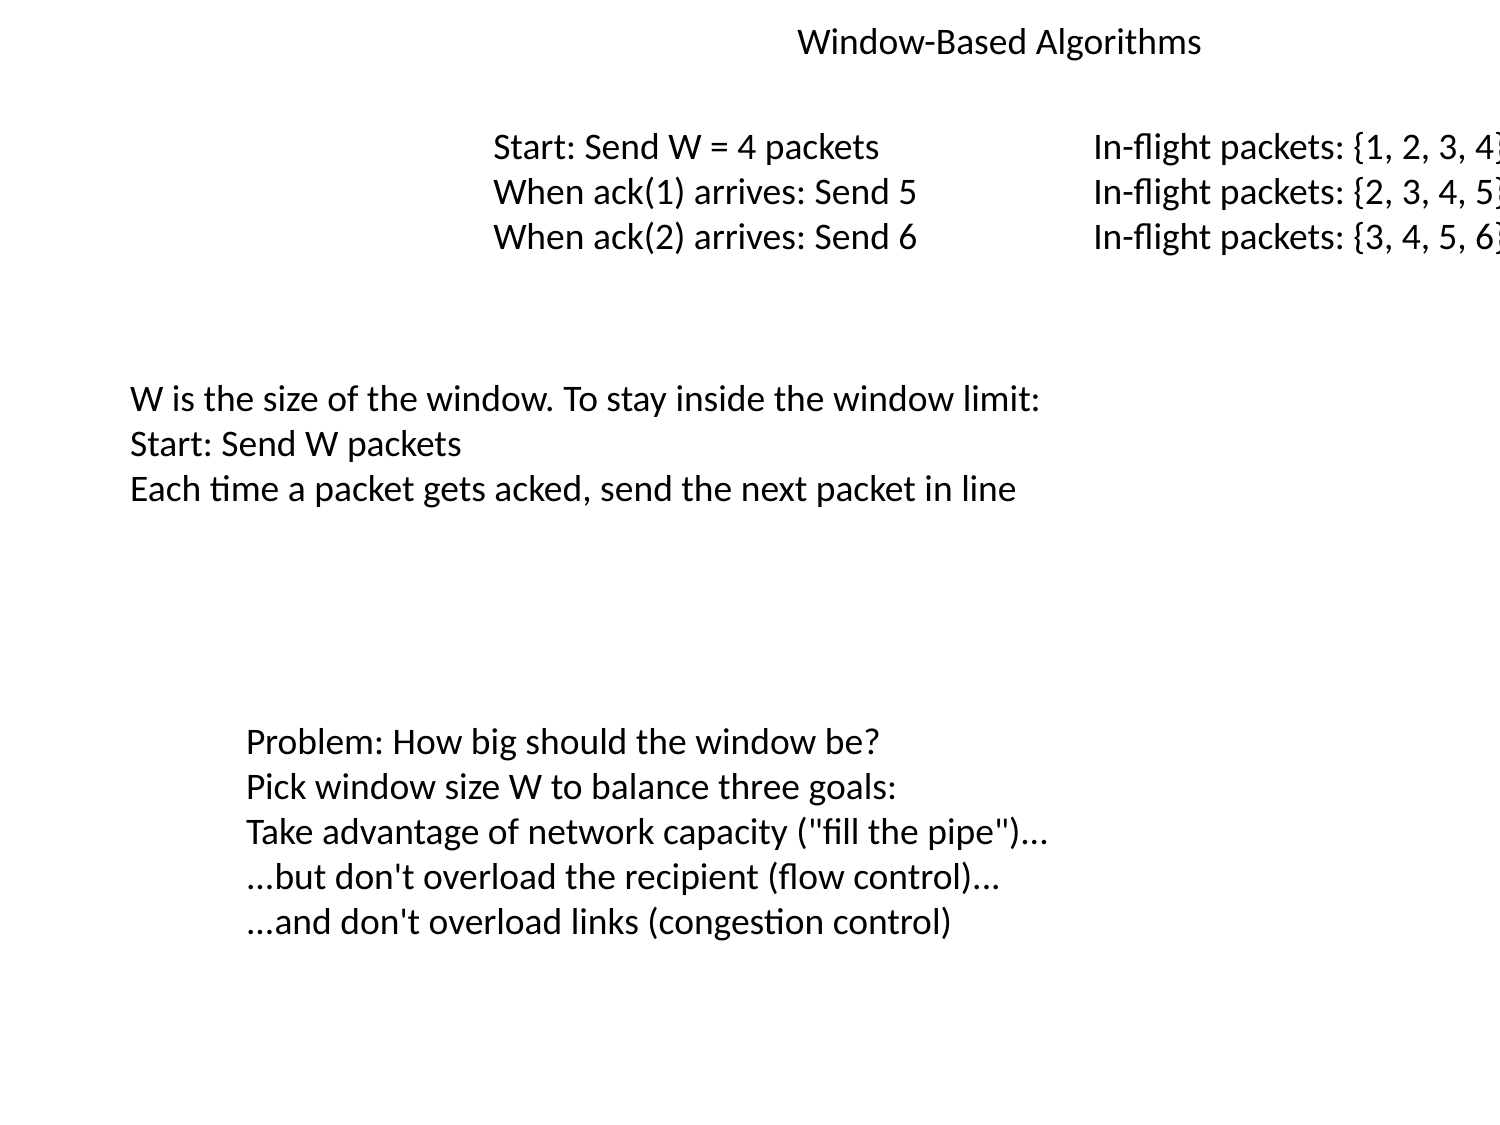

Window-Based Algorithms
Start: Send W = 4 packets		In-flight packets: {1, 2, 3, 4}
When ack(1) arrives: Send 5		In-flight packets: {2, 3, 4, 5}
When ack(2) arrives: Send 6		In-flight packets: {3, 4, 5, 6}
W is the size of the window. To stay inside the window limit:
Start: Send W packets
Each time a packet gets acked, send the next packet in line
Problem: How big should the window be?
Pick window size W to balance three goals:
Take advantage of network capacity ("fill the pipe")...
...but don't overload the recipient (flow control)...
...and don't overload links (congestion control)